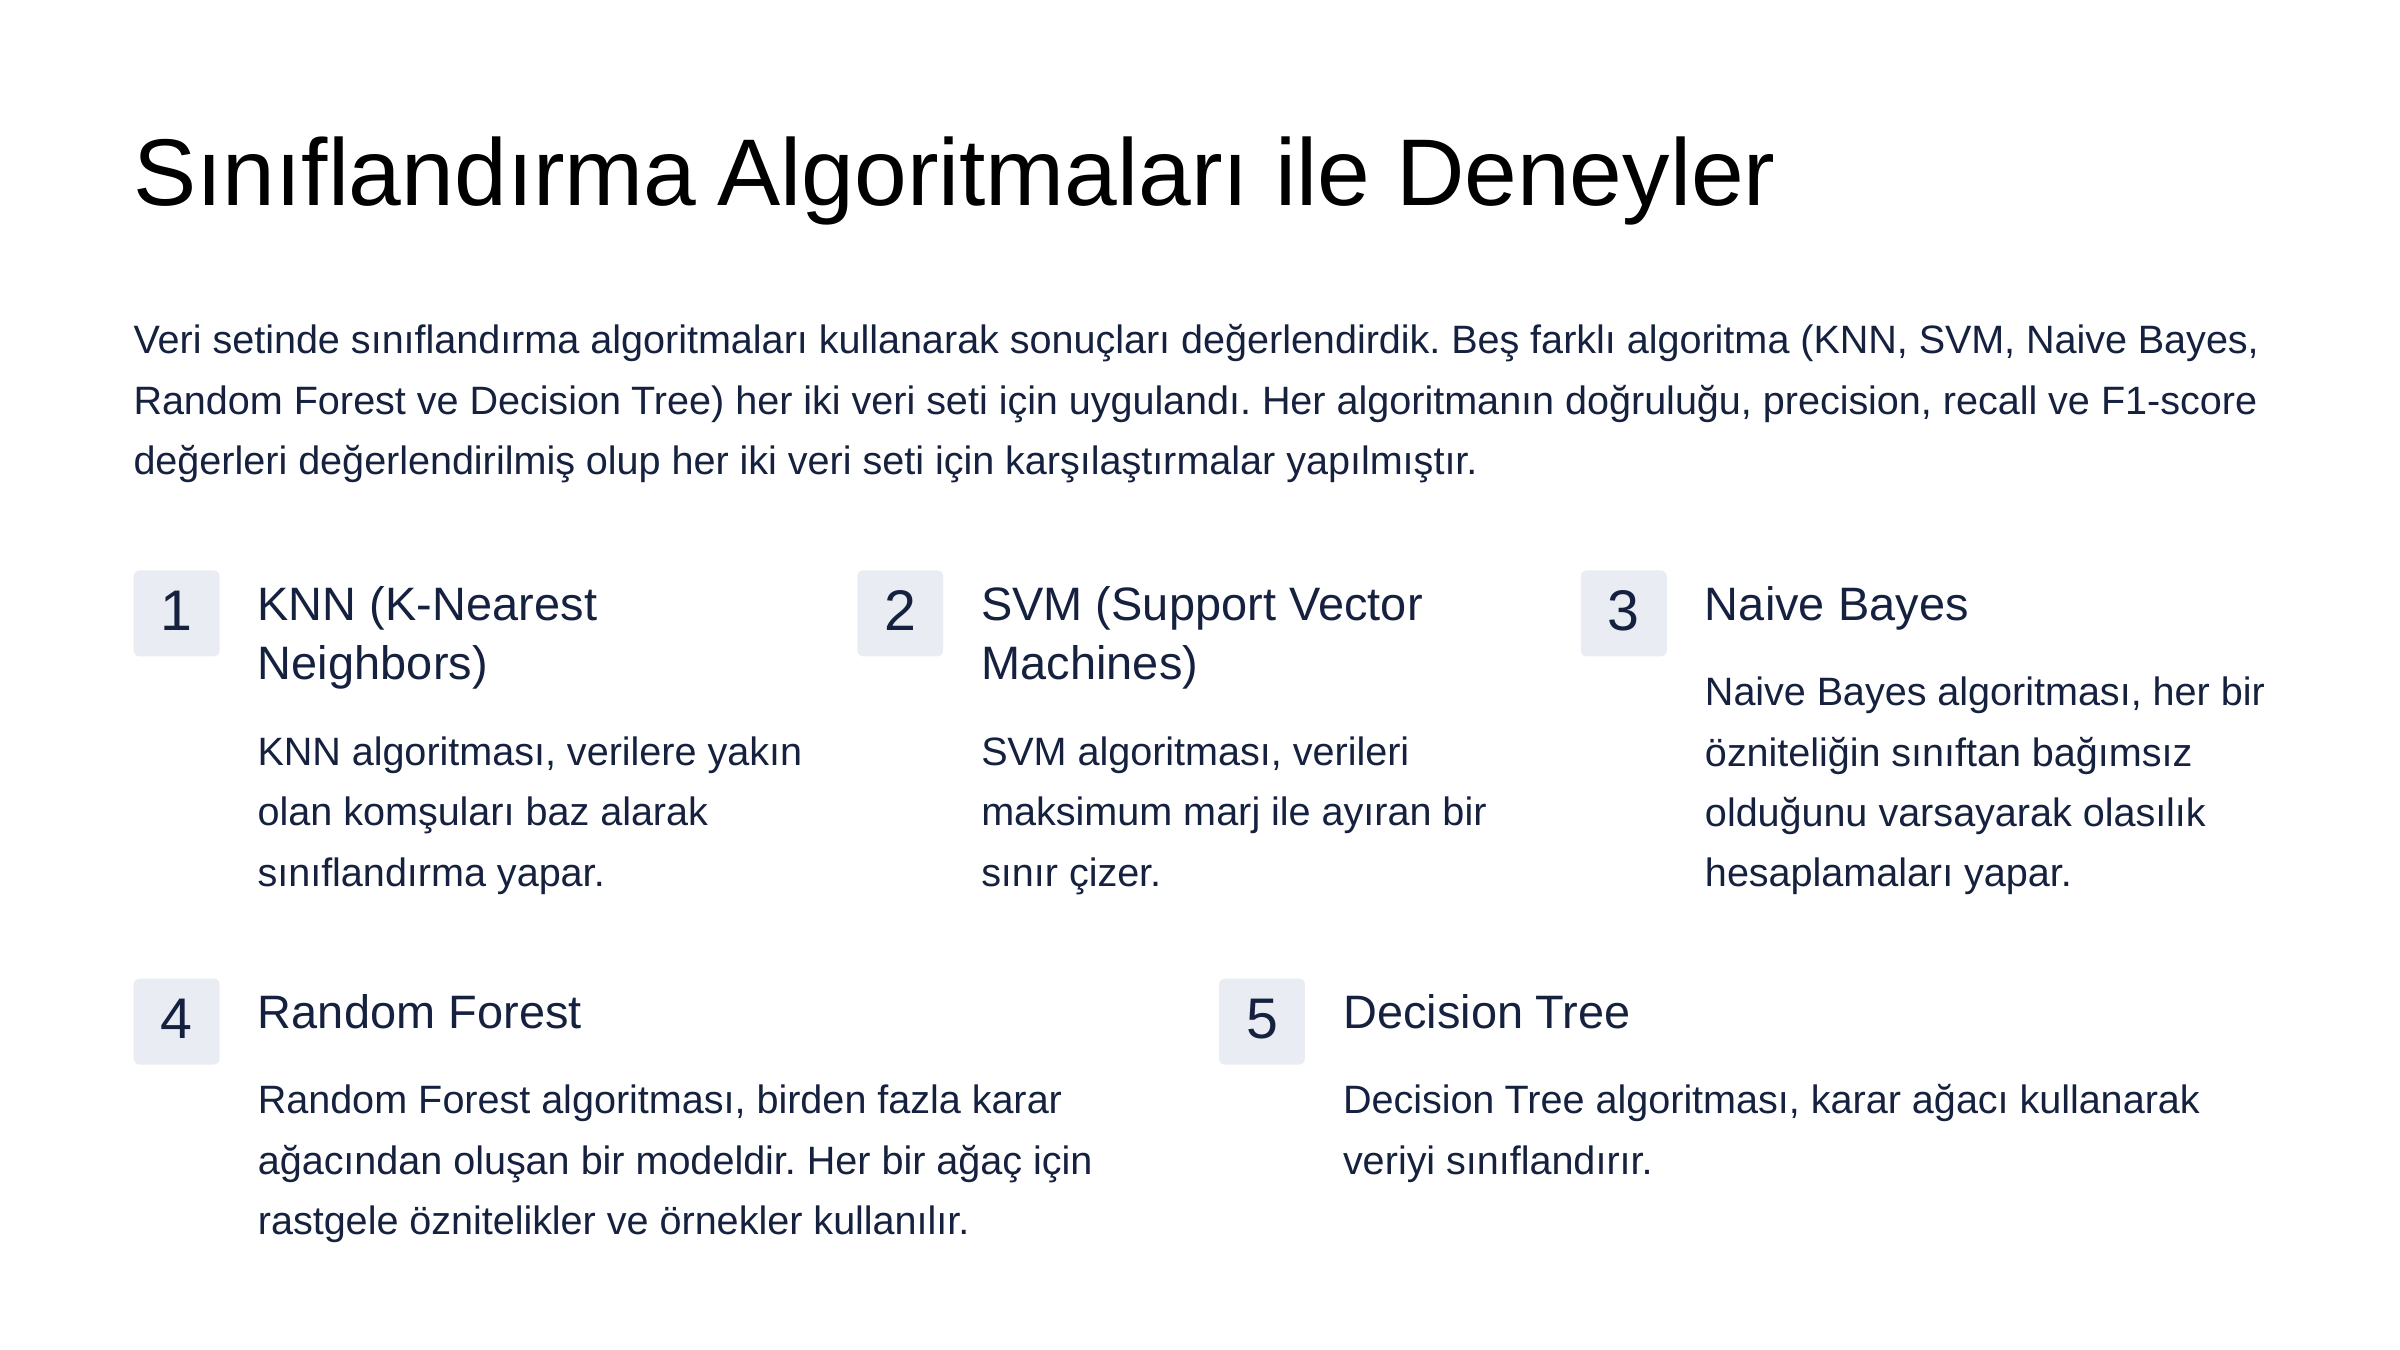

Sınıflandırma Algoritmaları ile Deneyler
Veri setinde sınıflandırma algoritmaları kullanarak sonuçları değerlendirdik. Beş farklı algoritma (KNN, SVM, Naive Bayes, Random Forest ve Decision Tree) her iki veri seti için uygulandı. Her algoritmanın doğruluğu, precision, recall ve F1-score değerleri değerlendirilmiş olup her iki veri seti için karşılaştırmalar yapılmıştır.

KNN (K-Nearest Neighbors)

SVM (Support Vector Machines)

Naive Bayes
1
2
3
Naive Bayes algoritması, her bir özniteliğin sınıftan bağımsız olduğunu varsayarak olasılık hesaplamaları yapar.
KNN algoritması, verilere yakın olan komşuları baz alarak sınıflandırma yapar.
SVM algoritması, verileri maksimum marj ile ayıran bir sınır çizer.

Random Forest

Decision Tree
4
5
Random Forest algoritması, birden fazla karar ağacından oluşan bir modeldir. Her bir ağaç için rastgele öznitelikler ve örnekler kullanılır.
Decision Tree algoritması, karar ağacı kullanarak veriyi sınıflandırır.